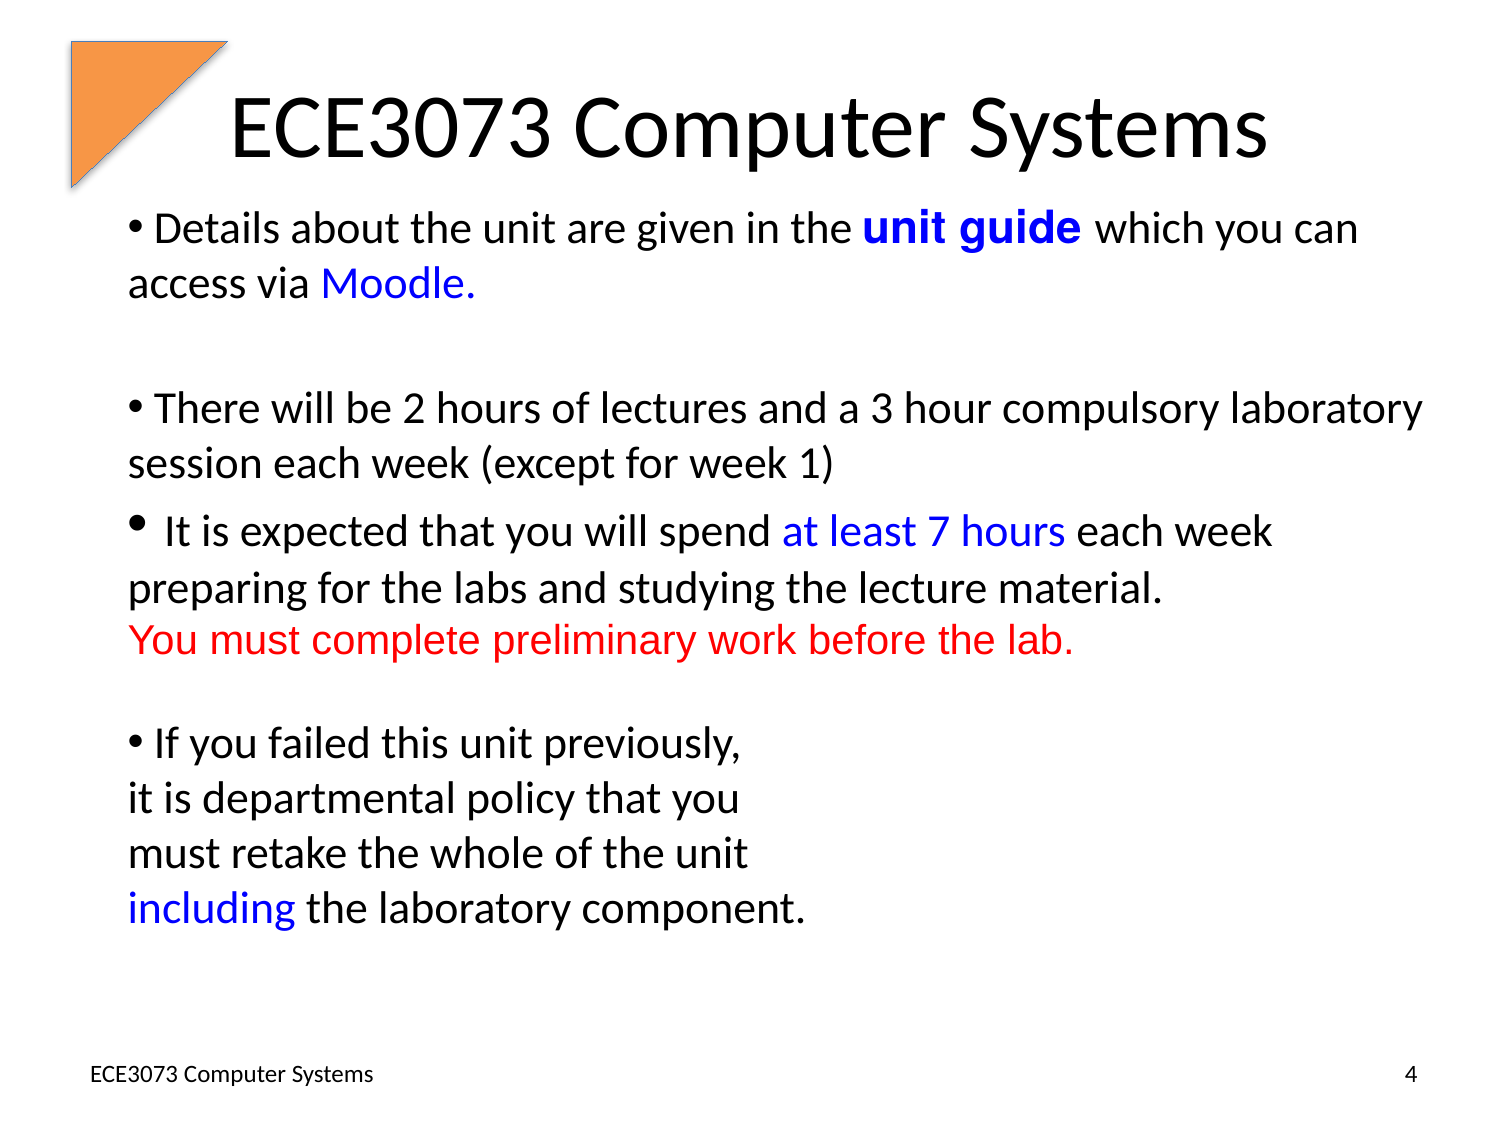

# ECE3073 Computer Systems
 Details about the unit are given in the unit guide which you can access via Moodle.

 There will be 2 hours of lectures and a 3 hour compulsory laboratory session each week (except for week 1)
 It is expected that you will spend at least 7 hours each week preparing for the labs and studying the lecture material.
You must complete preliminary work before the lab.

 If you failed this unit previously,
it is departmental policy that you
must retake the whole of the unit
including the laboratory component.

ECE3073 Computer Systems
4